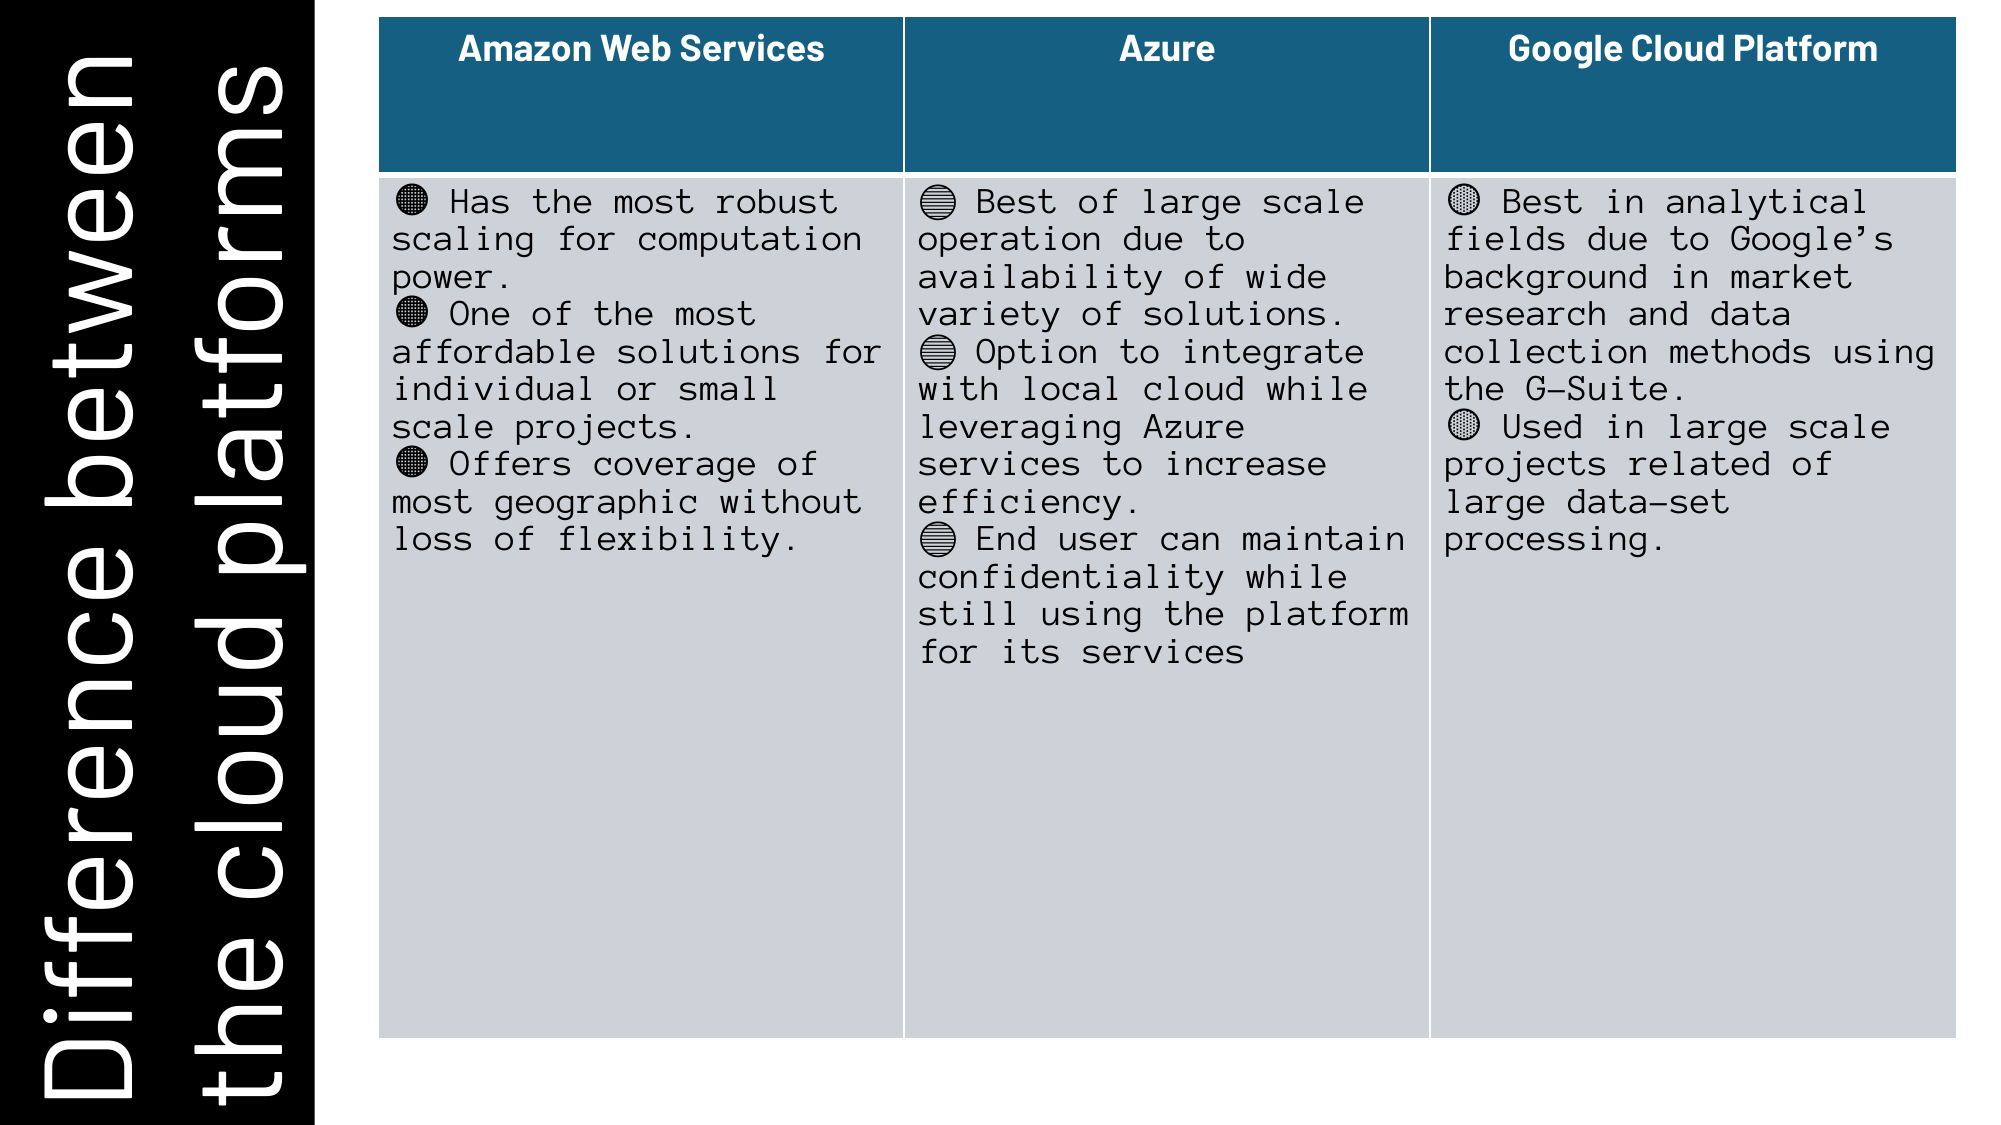

| Amazon Web Services | Azure | Google Cloud Platform |
| --- | --- | --- |
| 🟠 Has the most robust scaling for computation power. 🟠 One of the most affordable solutions for individual or small scale projects. 🟠 Offers coverage of most geographic without loss of flexibility. | 🔵 Best of large scale operation due to availability of wide variety of solutions. 🔵 Option to integrate with local cloud while leveraging Azure services to increase efficiency. 🔵 End user can maintain confidentiality while still using the platform for its services | 🟡 Best in analytical fields due to Google’s background in market research and data collection methods using the G-Suite. 🟡 Used in large scale projects related of large data-set processing. |
Difference between the cloud platforms